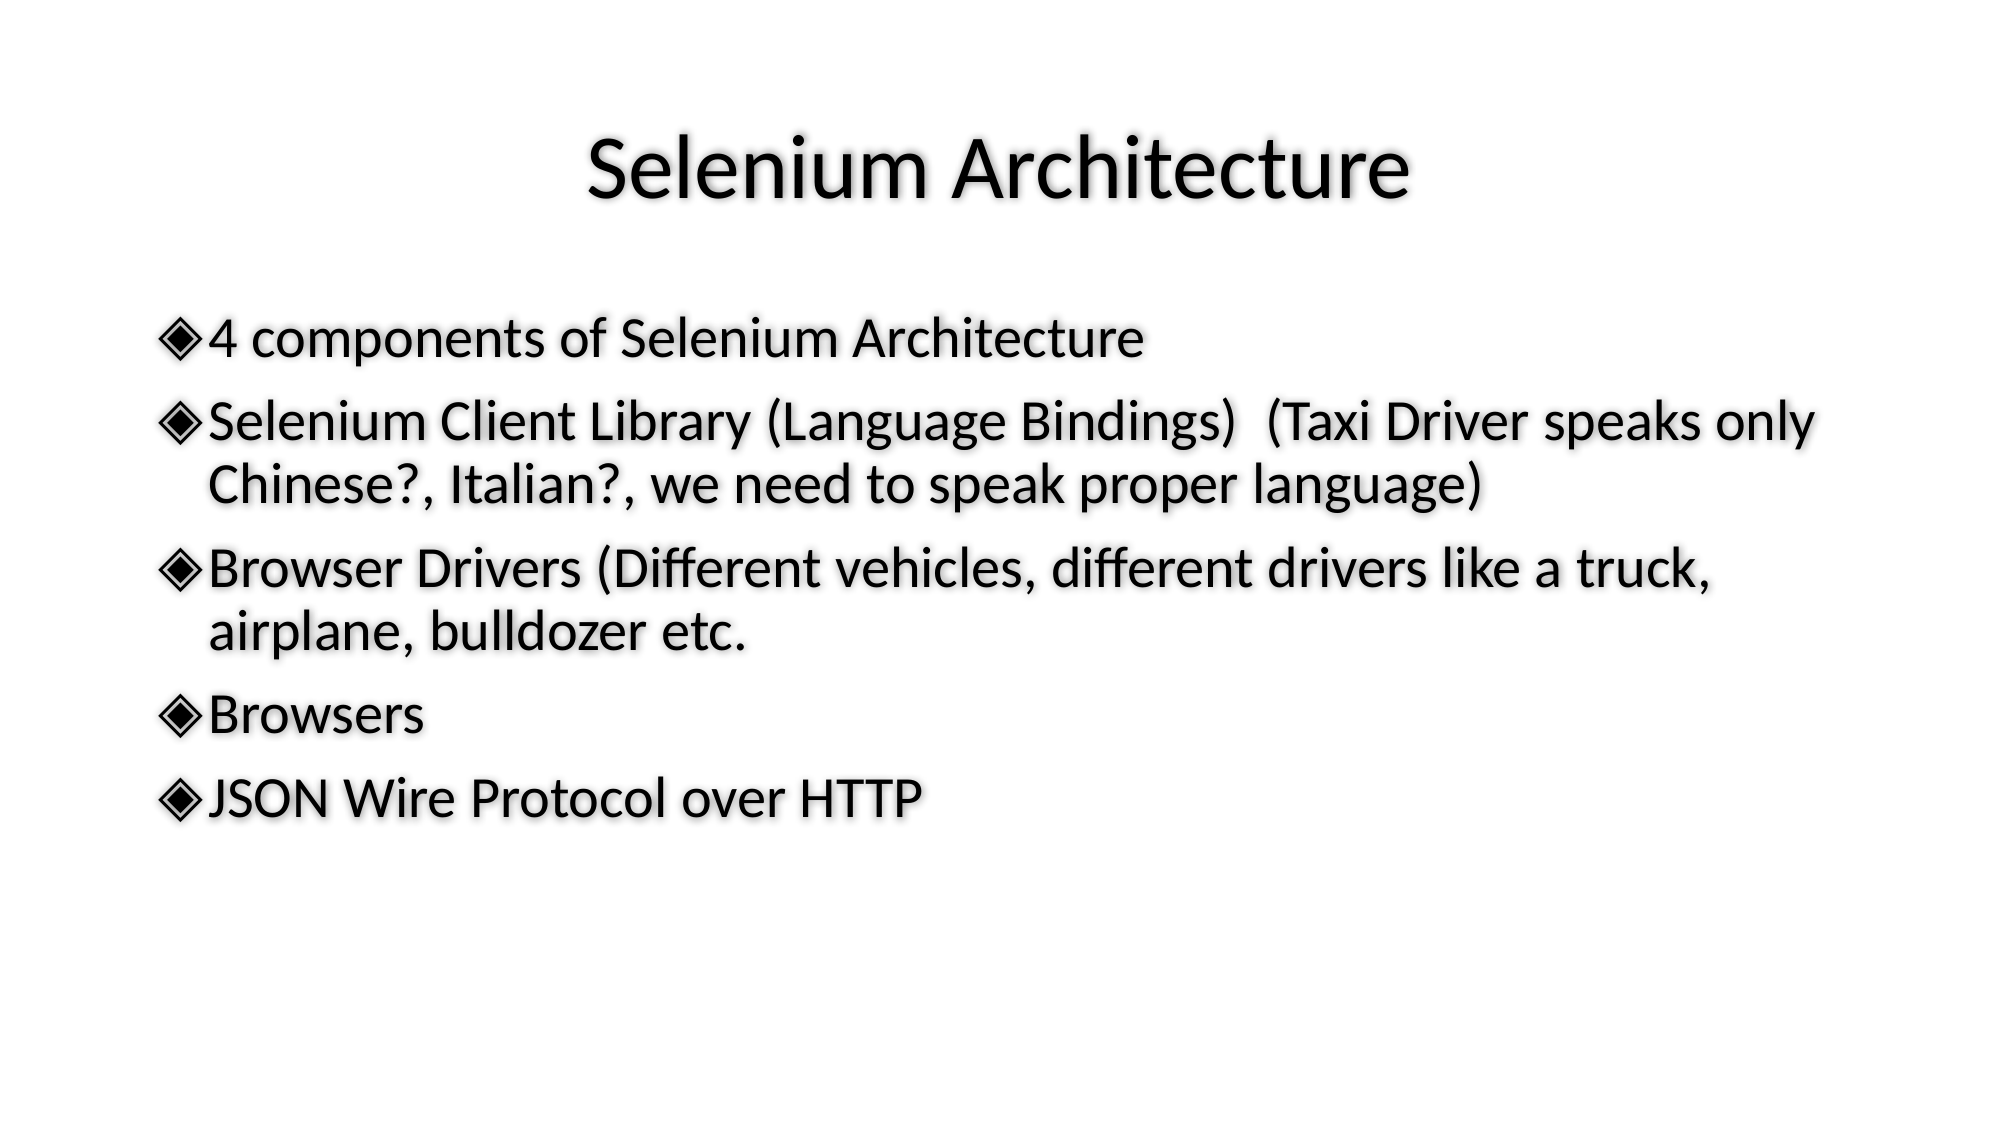

# Selenium Architecture
4 components of Selenium Architecture
Selenium Client Library (Language Bindings)  (Taxi Driver speaks only Chinese?, Italian?, we need to speak proper language)
Browser Drivers (Different vehicles, different drivers like a truck, airplane, bulldozer etc.
Browsers
JSON Wire Protocol over HTTP